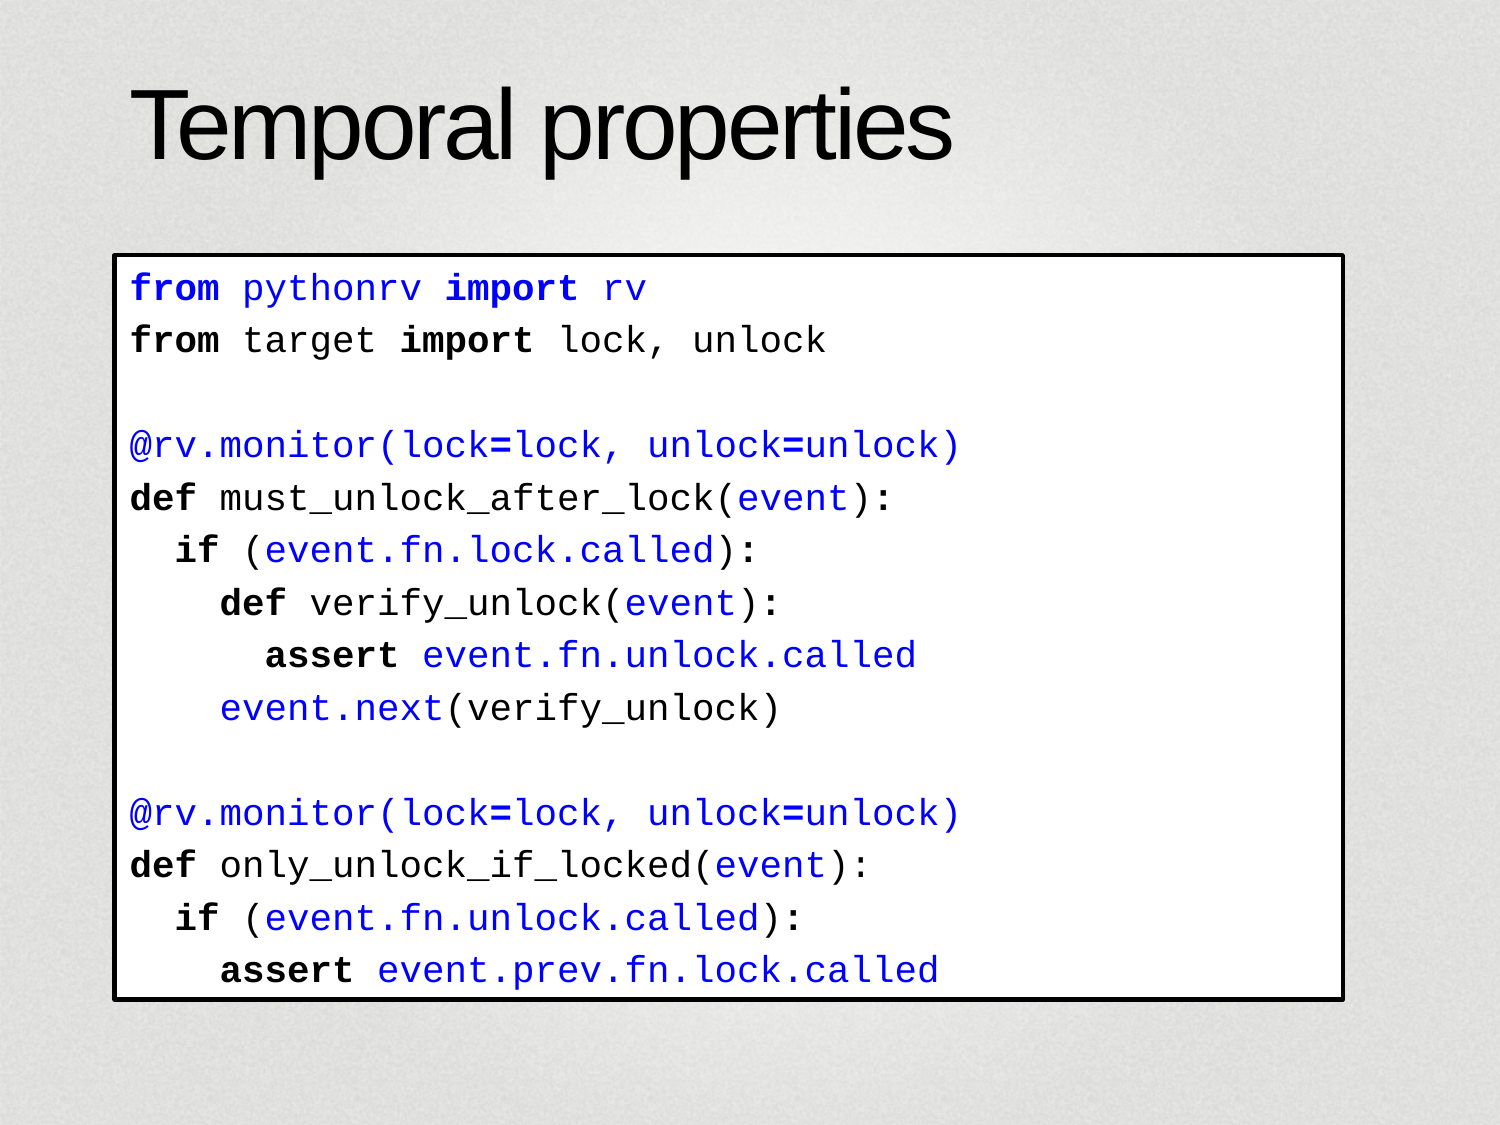

# Temporal properties
from pythonrv import rv
from target import lock, unlock

@rv.monitor(lock=lock, unlock=unlock)
def must_unlock_after_lock(event):
  if (event.fn.lock.called):
    def verify_unlock(event):
      assert event.fn.unlock.called
    event.next(verify_unlock)

@rv.monitor(lock=lock, unlock=unlock)
def only_unlock_if_locked(event):
  if (event.fn.unlock.called):
    assert event.prev.fn.lock.called